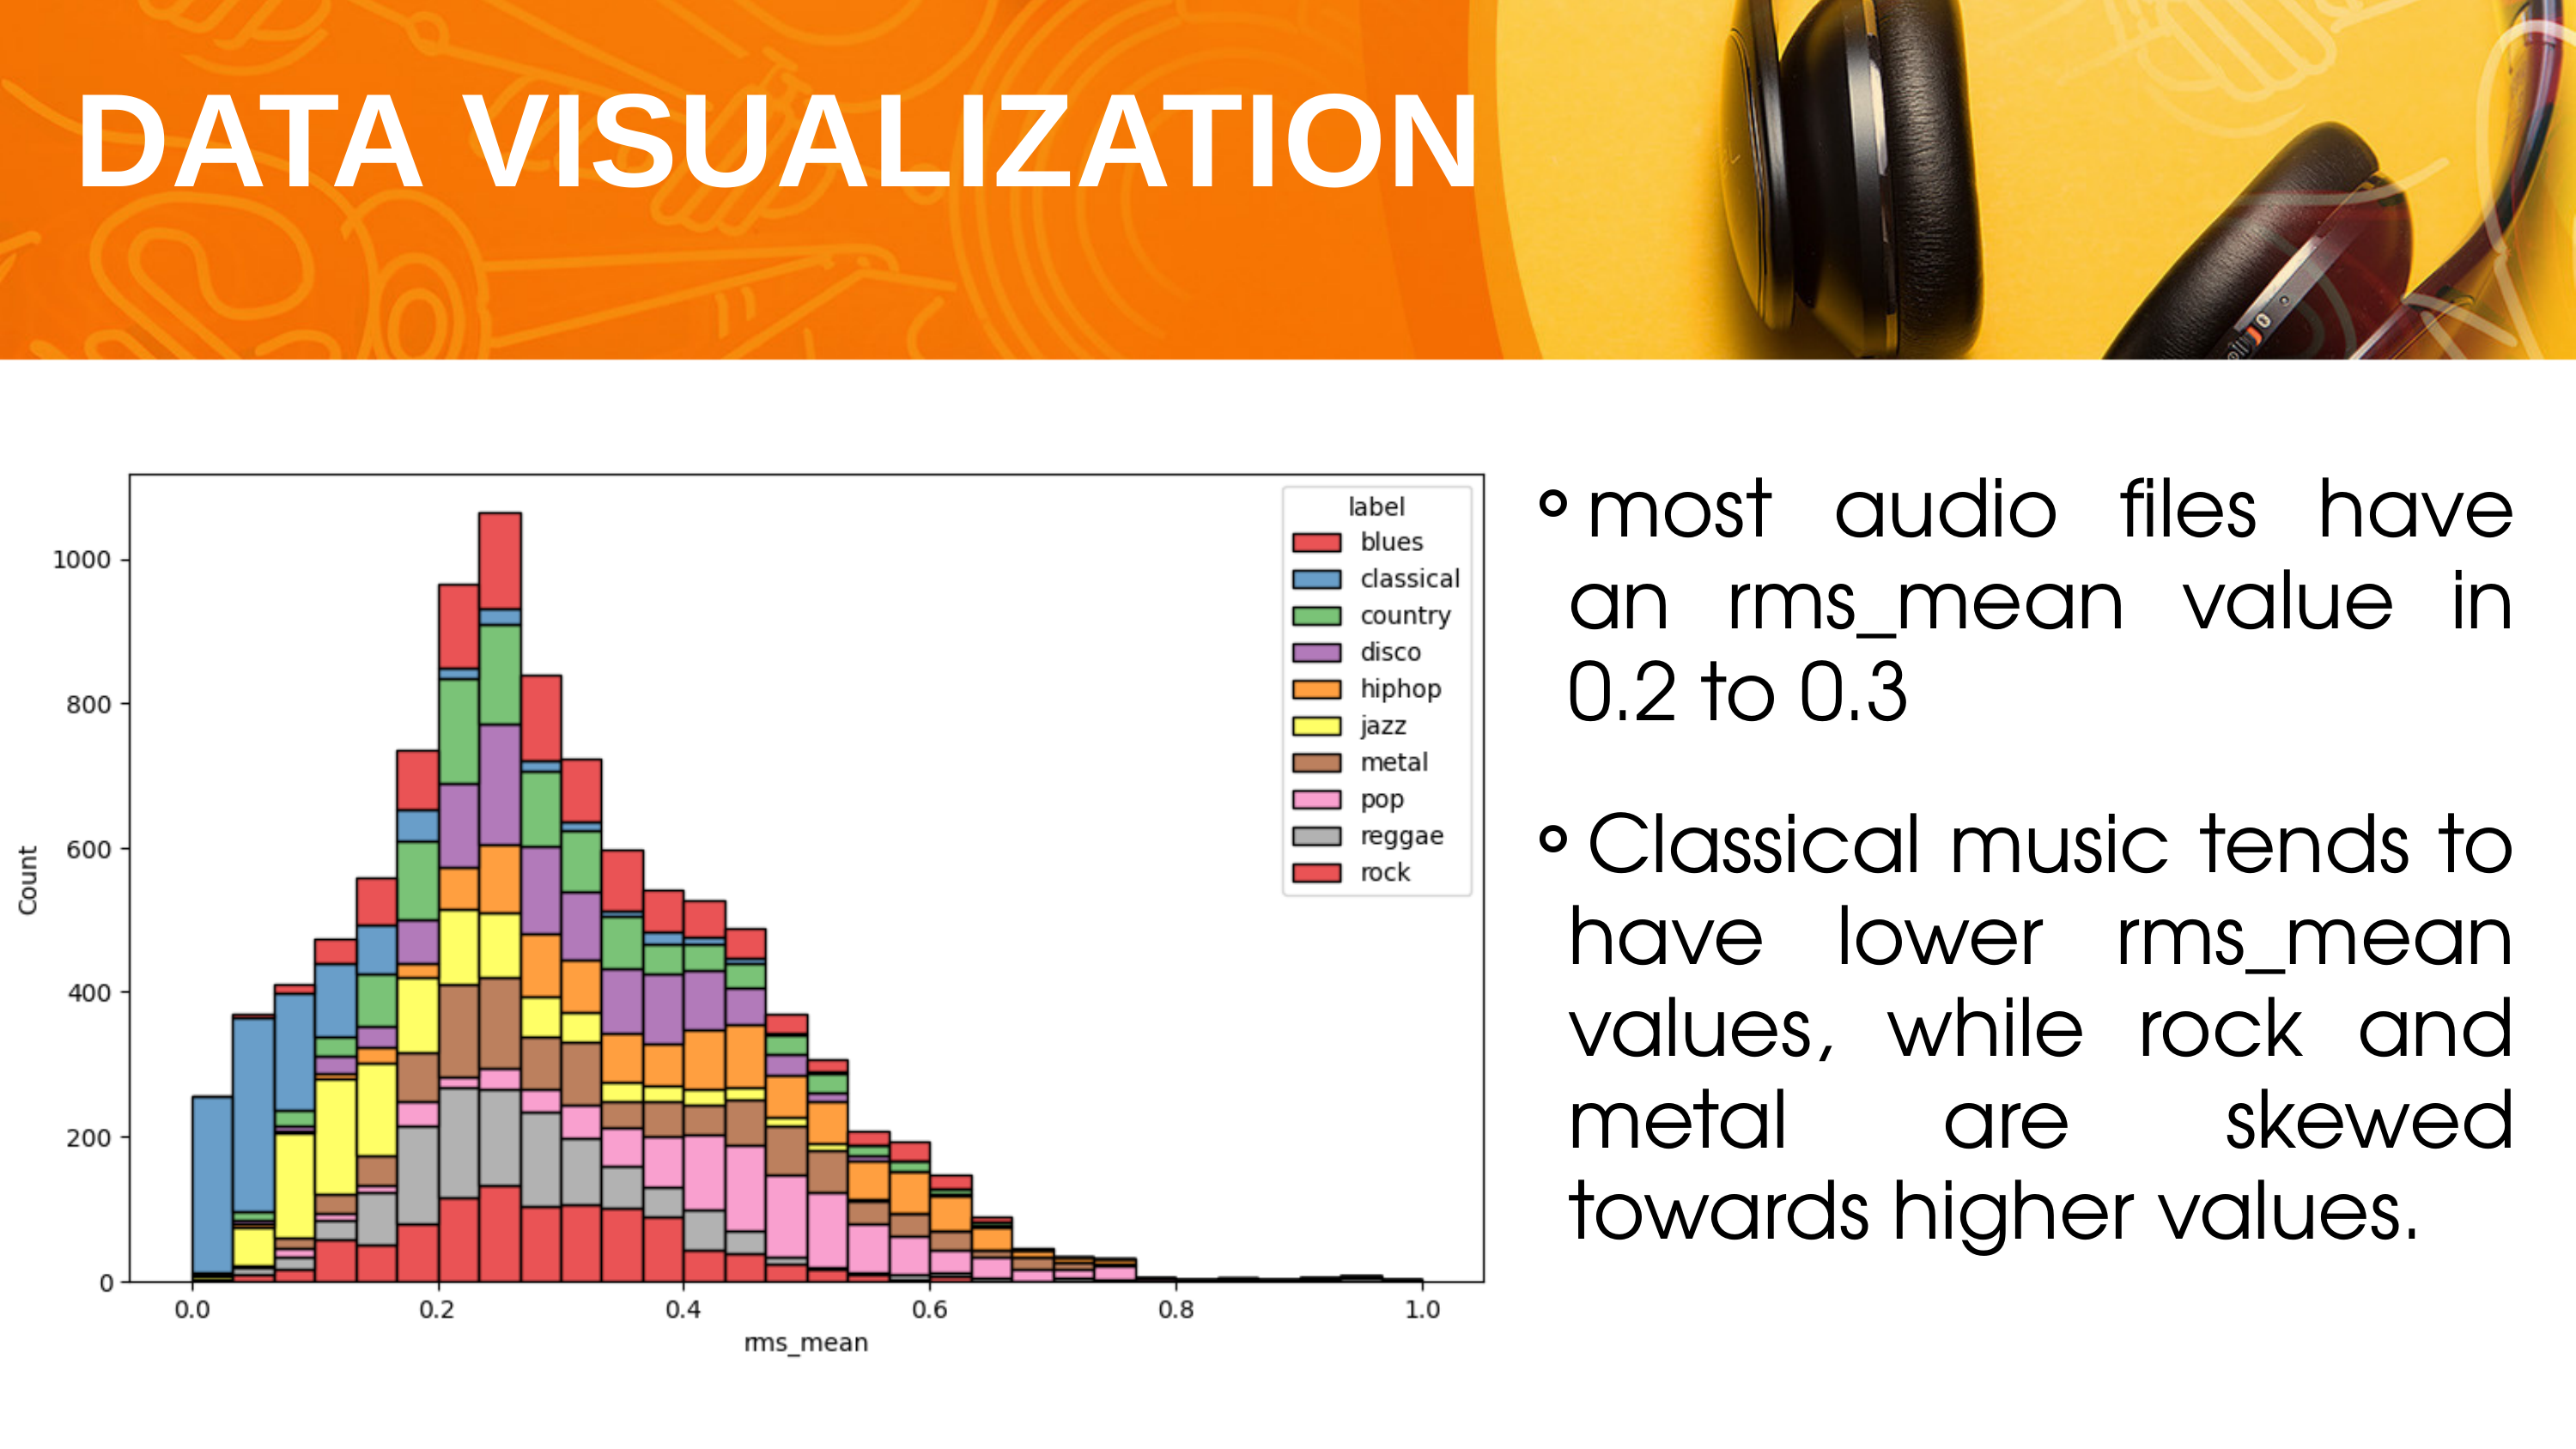

DATA VISUALIZATION

most audio files have an rms_mean value in 0.2 to 0.3
Classical music tends to have lower rms_mean values, while rock and metal are skewed towards higher values.